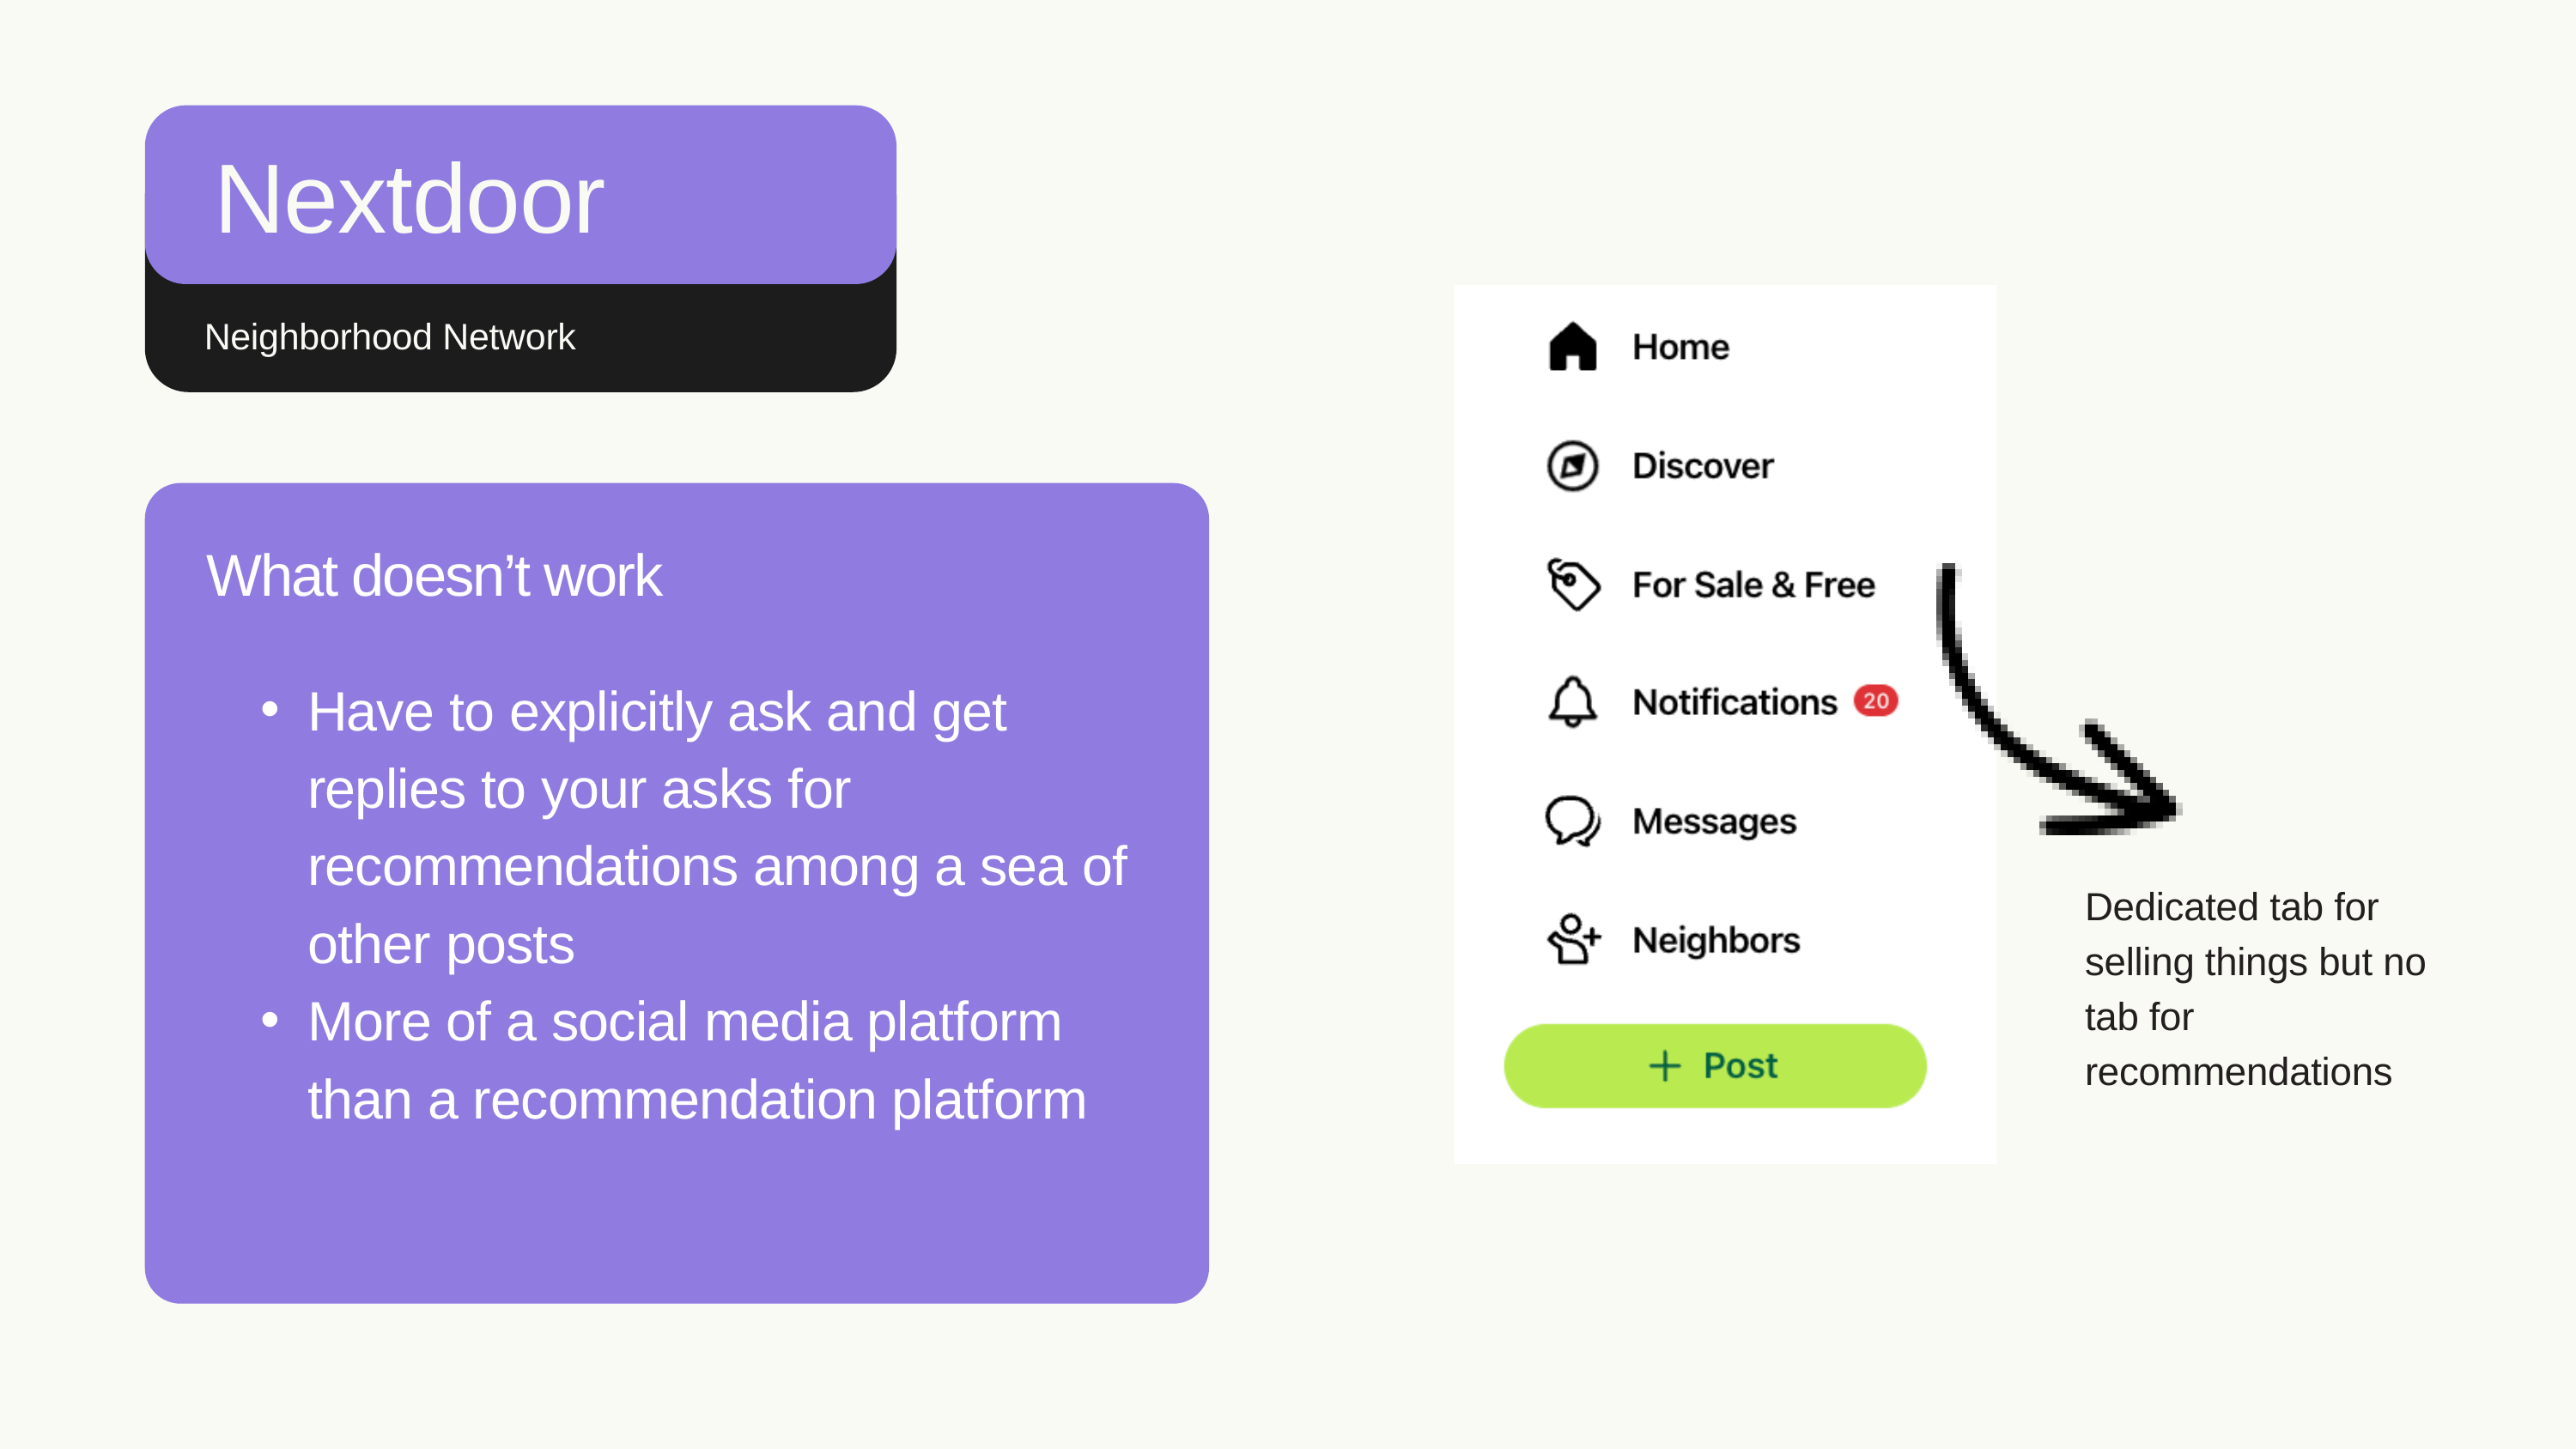

Nextdoor

Travel map with friends
Neighborhood Network

What doesn’t work

Have to explicitly ask and get replies to your asks for recommendations among a sea of other posts
More of a social media platform than a recommendation platform
Dedicated tab for selling things but no tab for recommendations